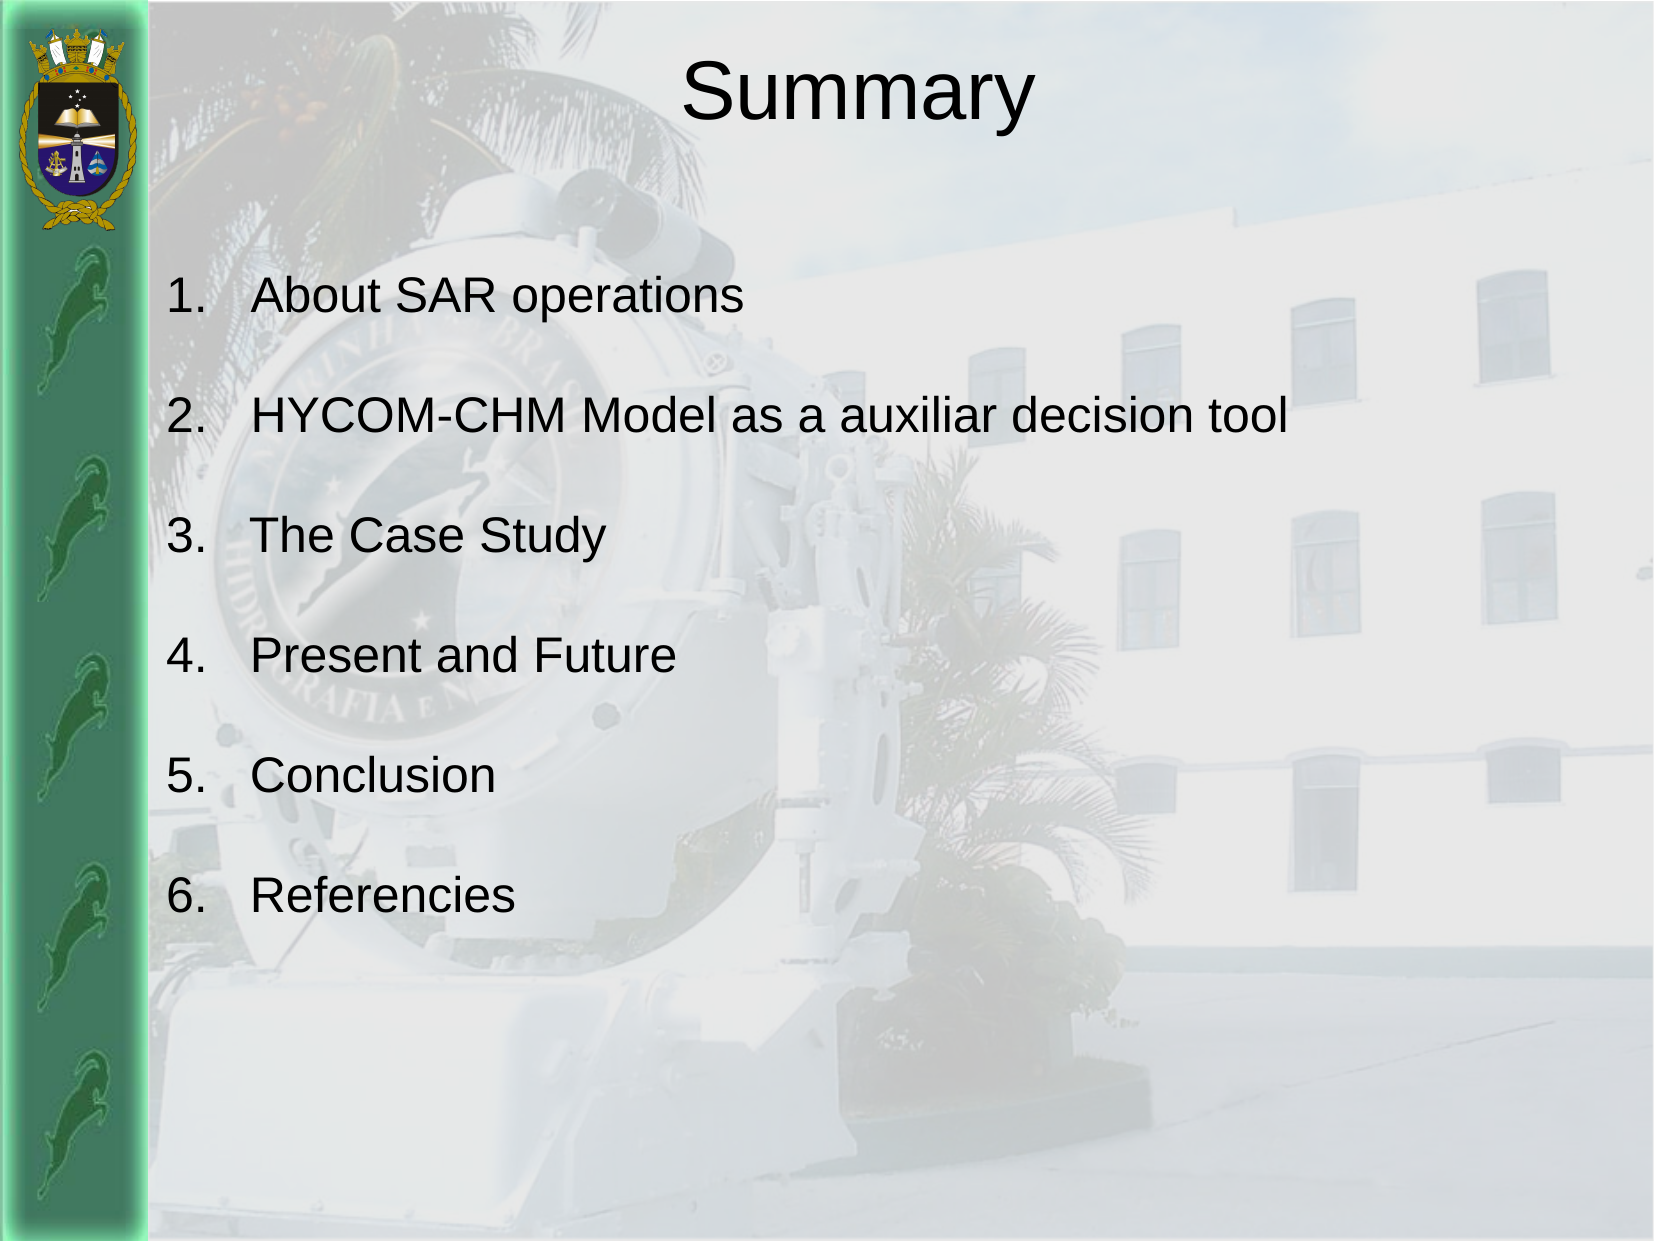

Summary
About SAR operations

HYCOM-CHM Model as a auxiliar decision tool

3.   The Case Study

4.   Present and Future

5.   Conclusion

6.   Referencies